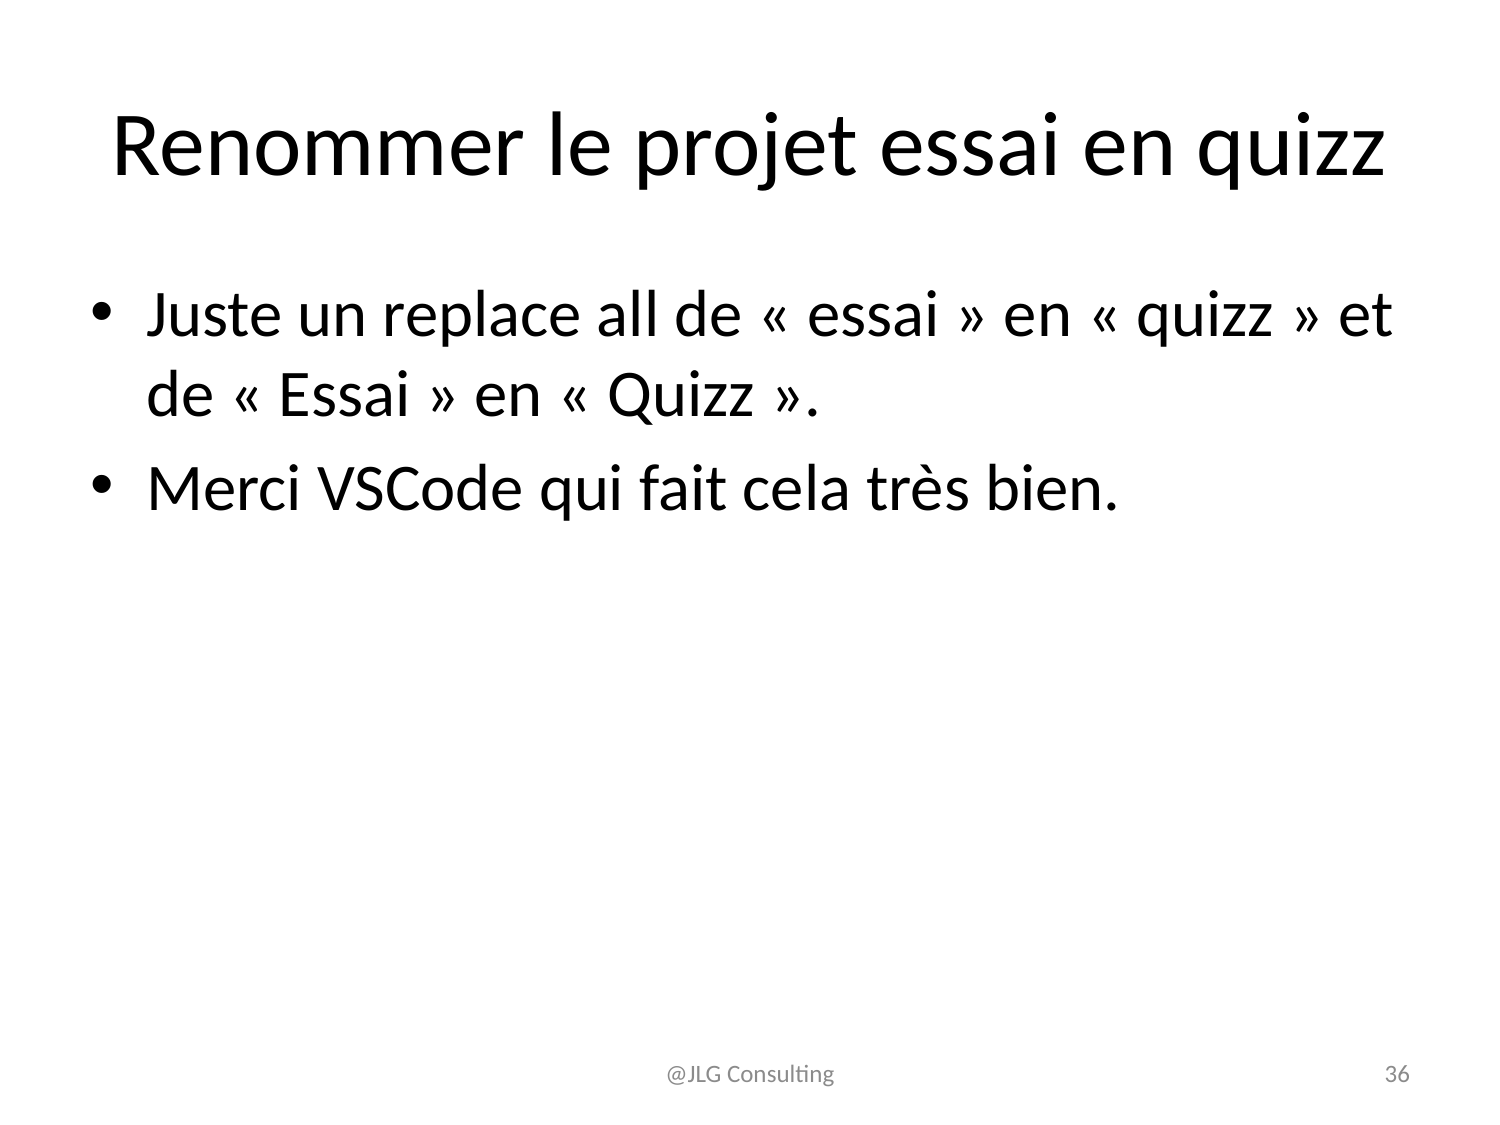

# Renommer le projet essai en quizz
Juste un replace all de « essai » en « quizz » et de « Essai » en « Quizz ».
Merci VSCode qui fait cela très bien.
@JLG Consulting
36